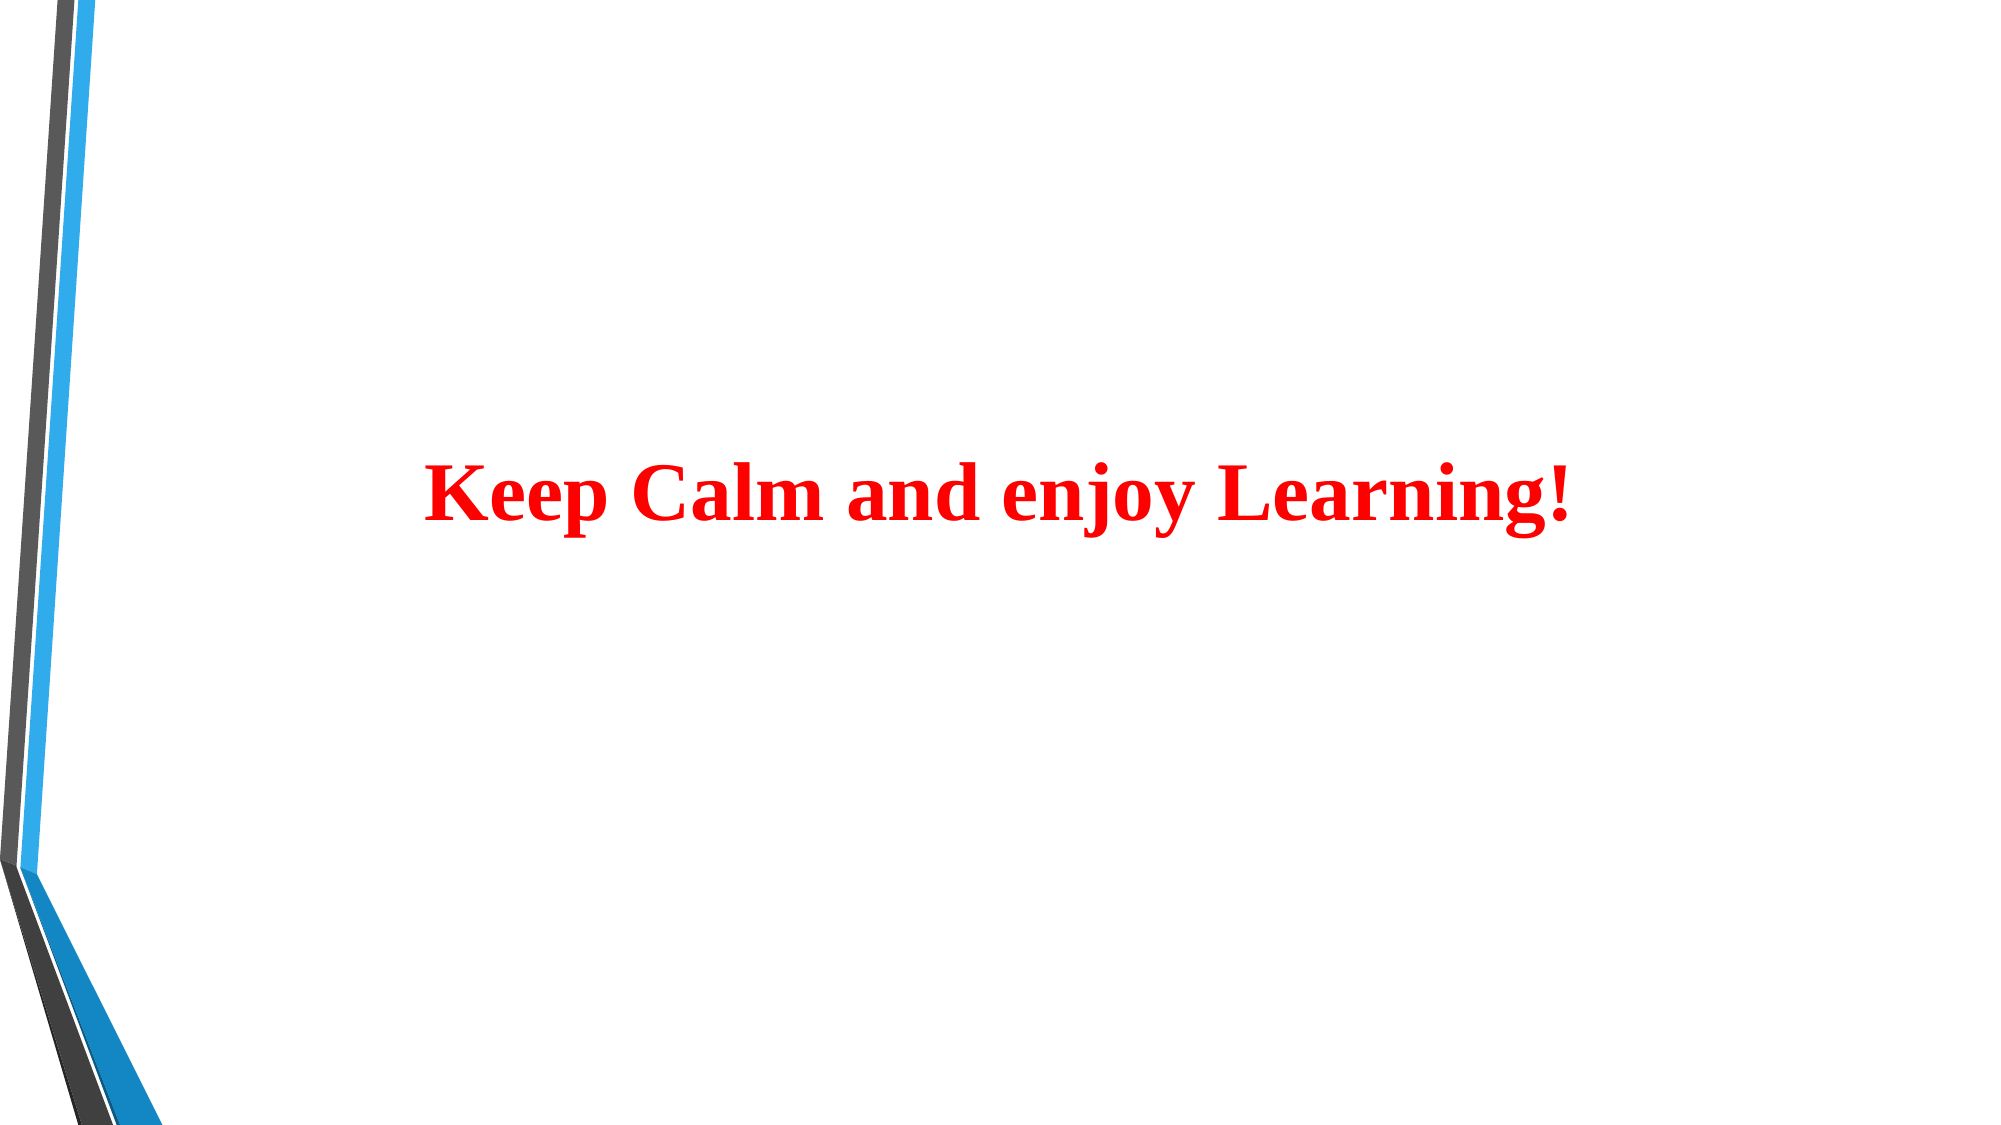

# Keep Calm and enjoy Learning!
47